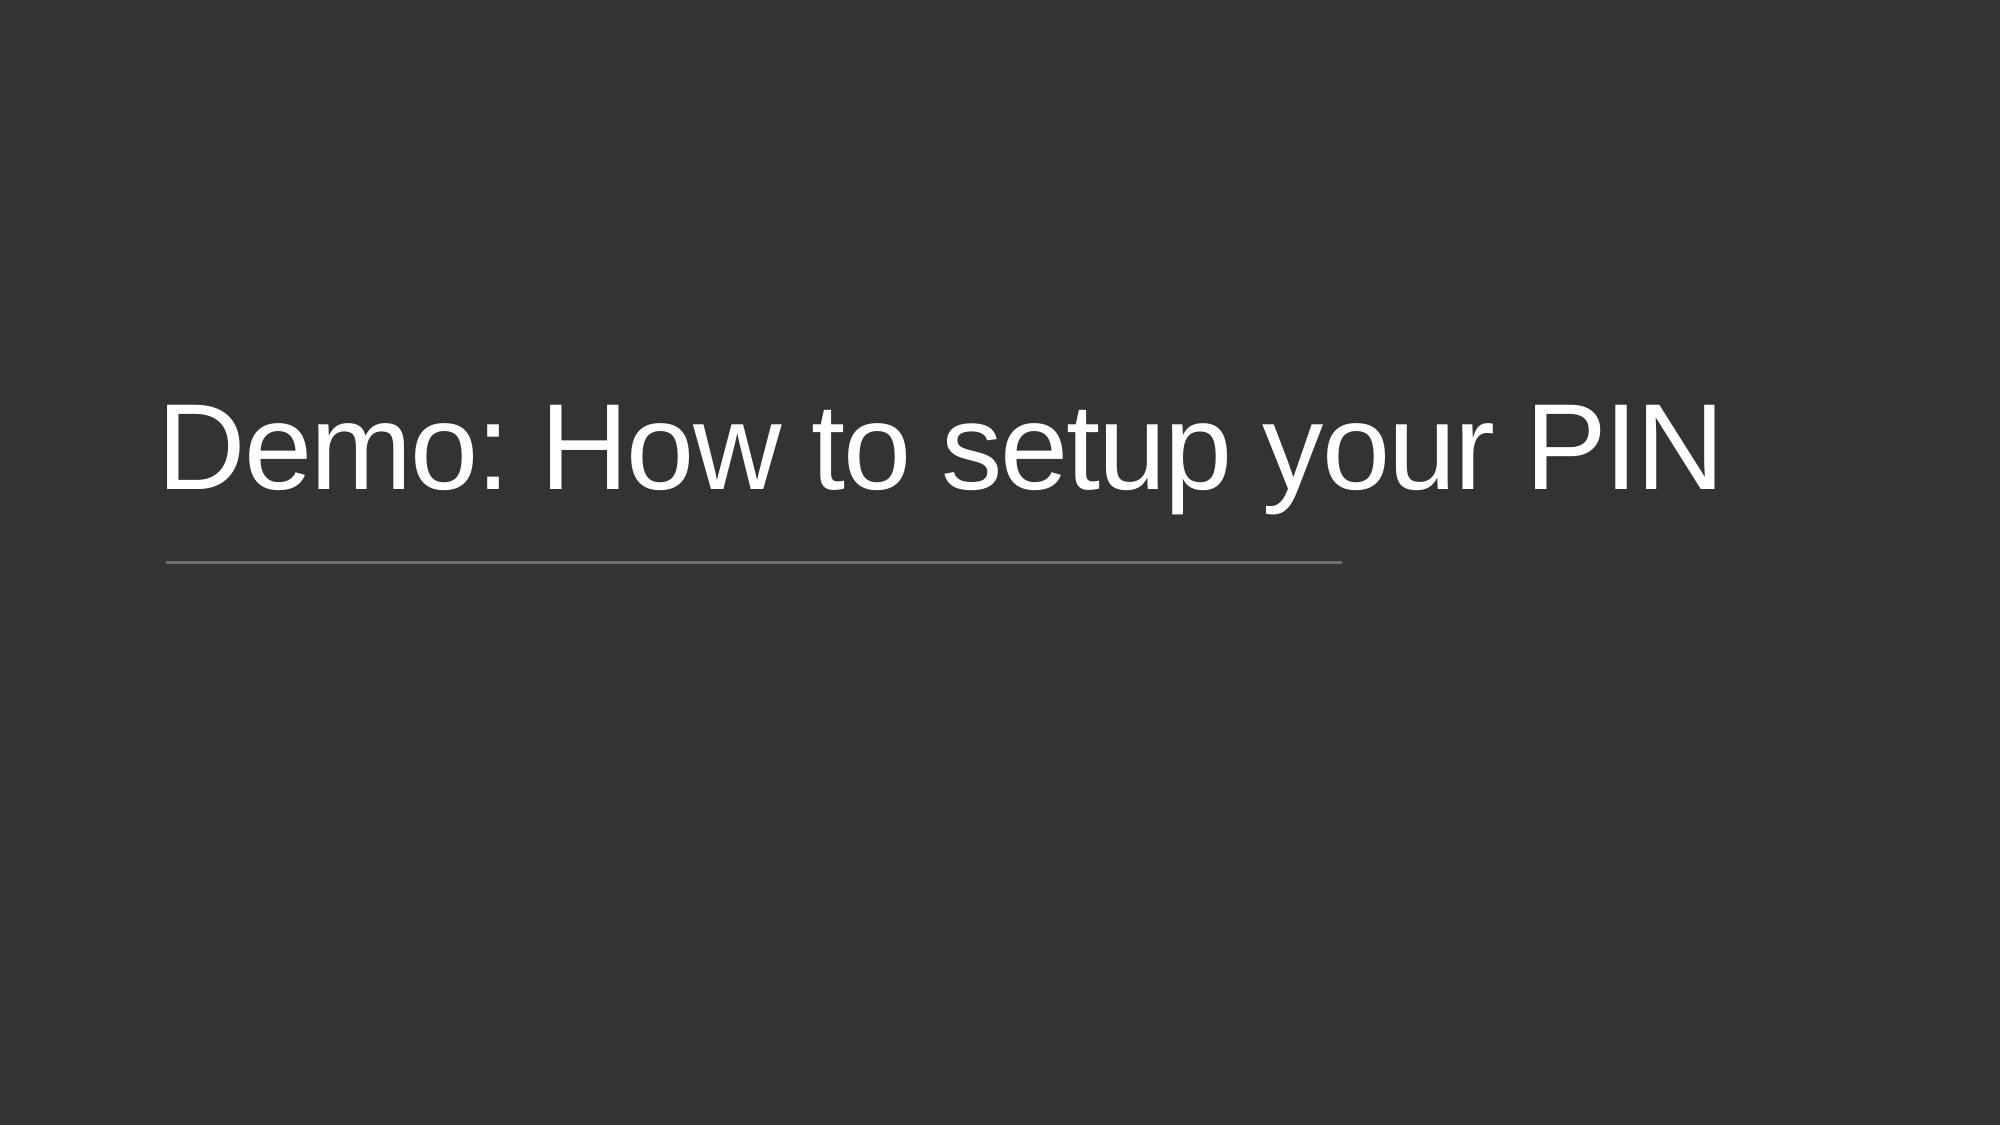

# Demo: How to setup your PIN